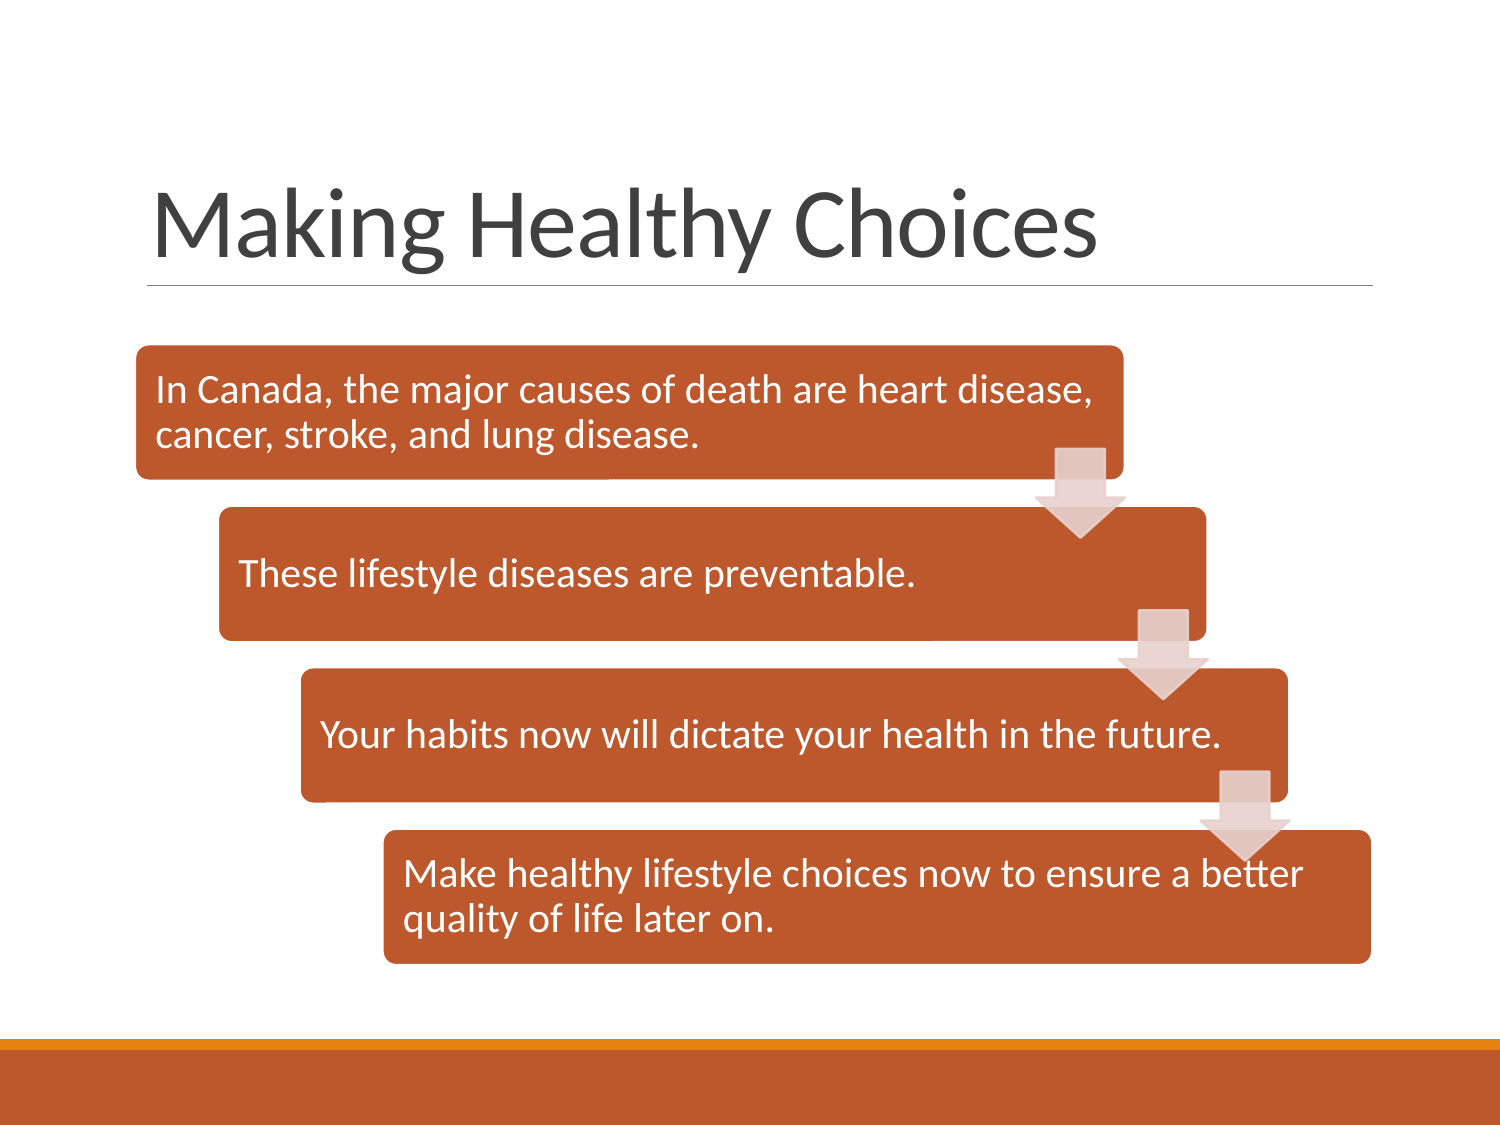

# Making Healthy Choices
In Canada, the major causes of death are heart disease, cancer, stroke, and lung disease.
These lifestyle diseases are preventable.
Your habits now will dictate your health in the future.
Make healthy lifestyle choices now to ensure a better quality of life later on.